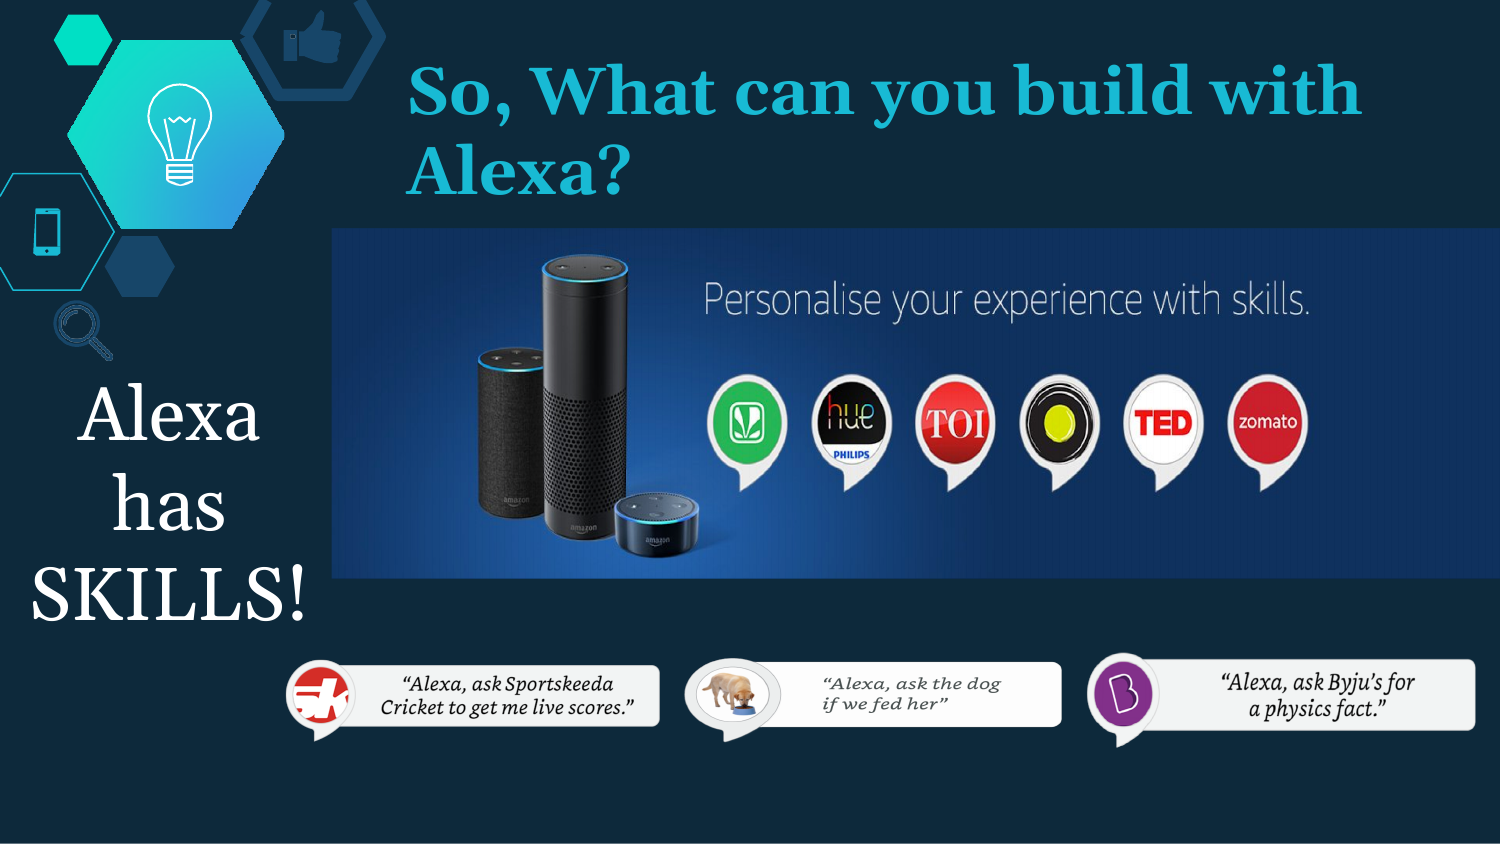

# So, What can you build with Alexa?

Alexa has SKILLS!